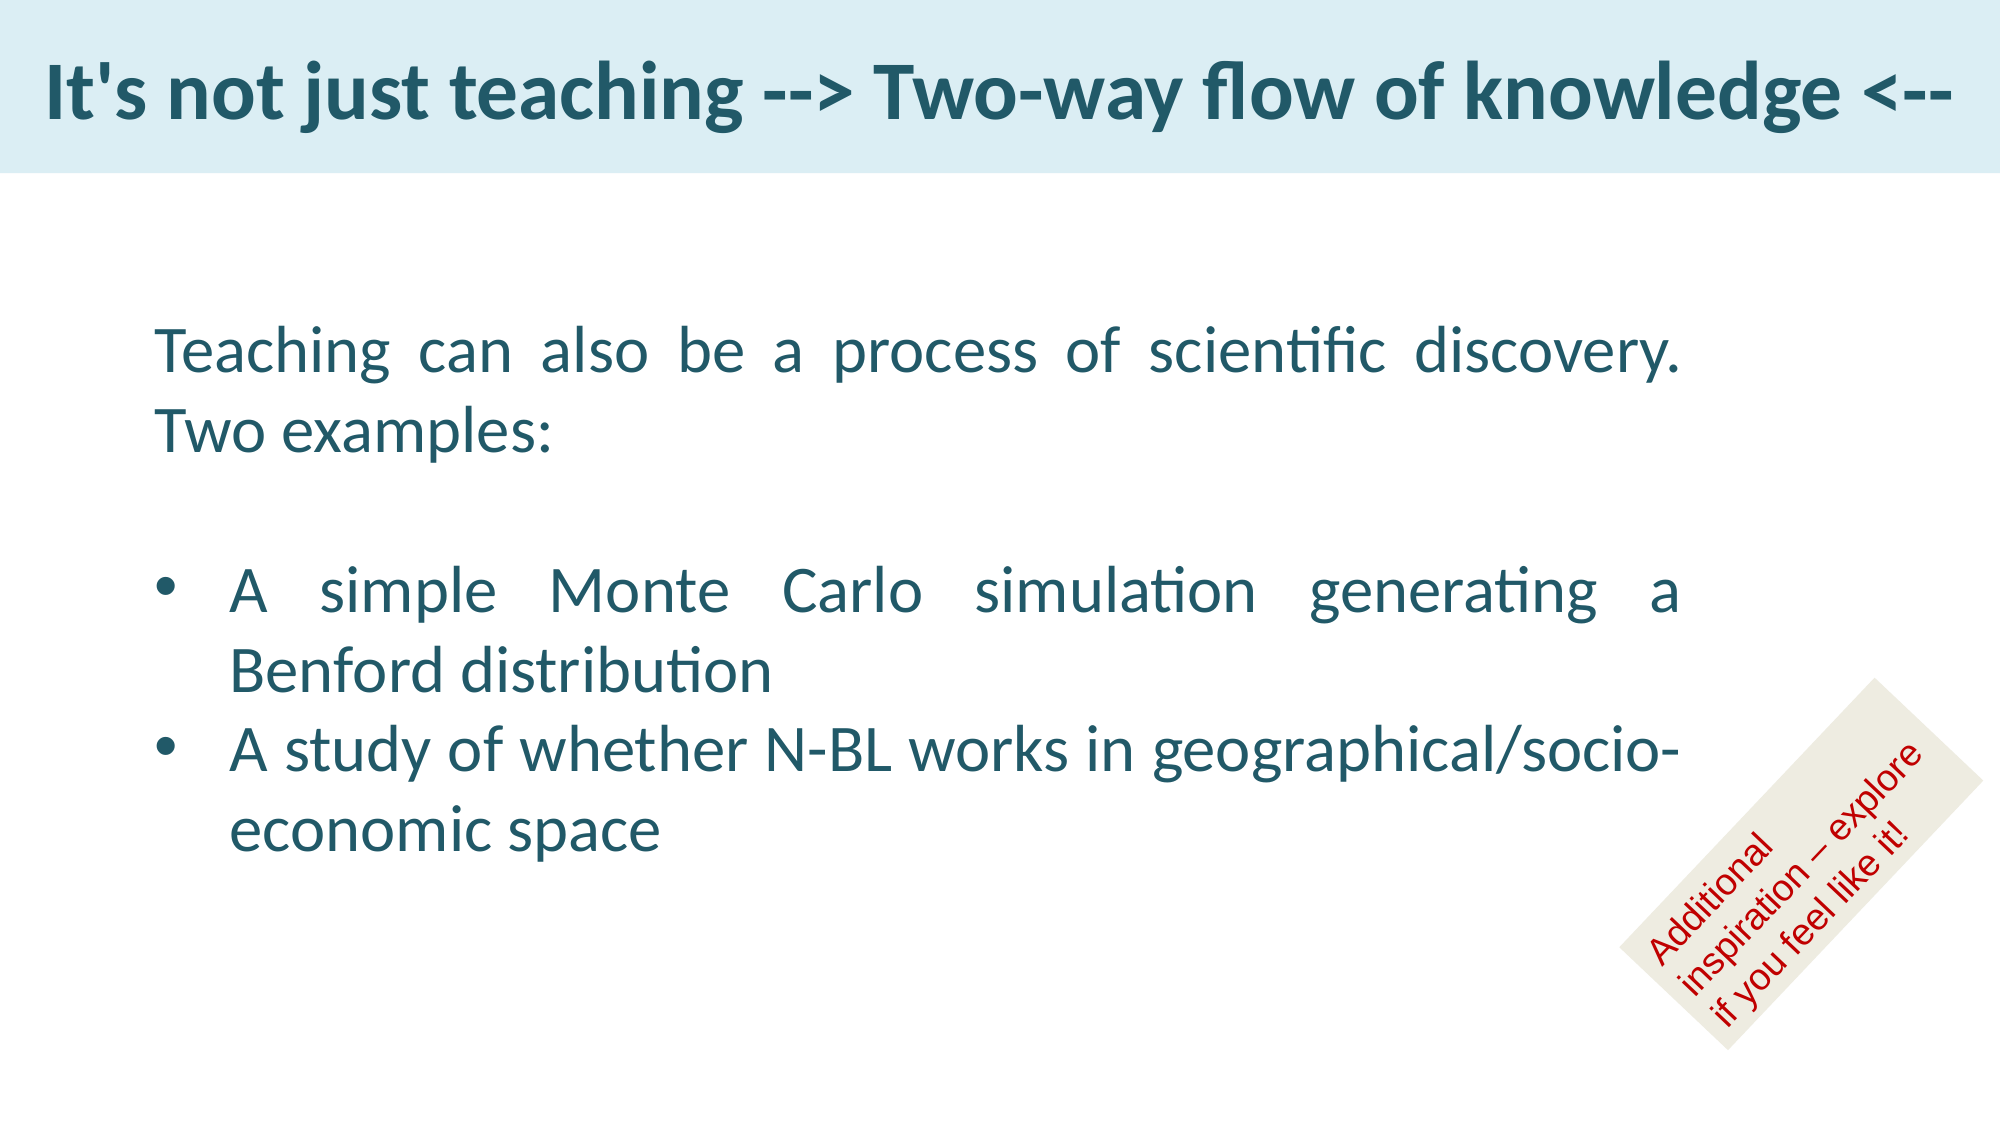

# It's not just teaching --> Two-way flow of knowledge <--
Teaching can also be a process of scientific discovery. Two examples:

A simple Monte Carlo simulation generating a Benford distribution
A study of whether N-BL works in geographical/socio-economic space

Additional inspiration – explore if you feel like it!